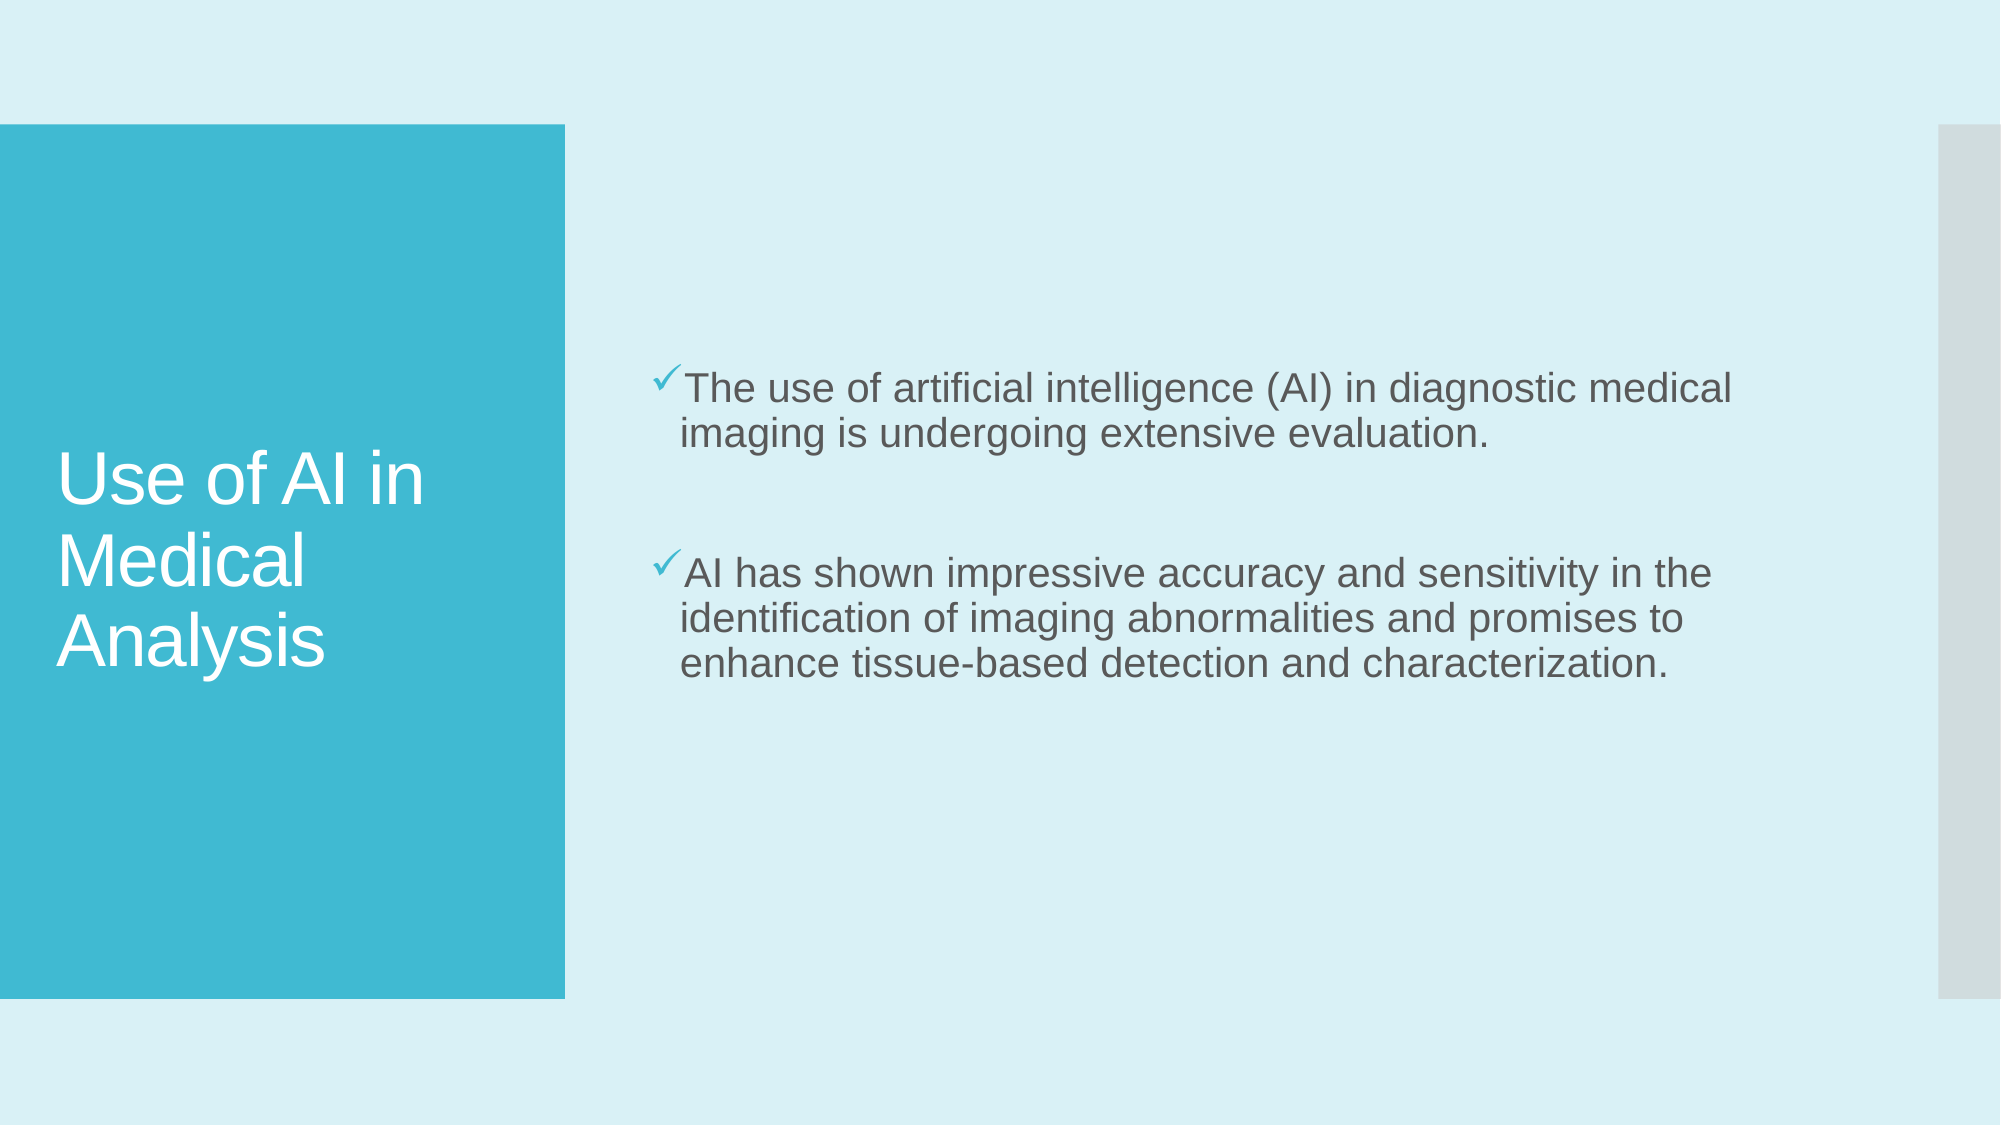

The use of artificial intelligence (AI) in diagnostic medical imaging is undergoing extensive evaluation.

AI has shown impressive accuracy and sensitivity in the identification of imaging abnormalities and promises to enhance tissue-based detection and characterization.

# Use of AI in Medical Analysis